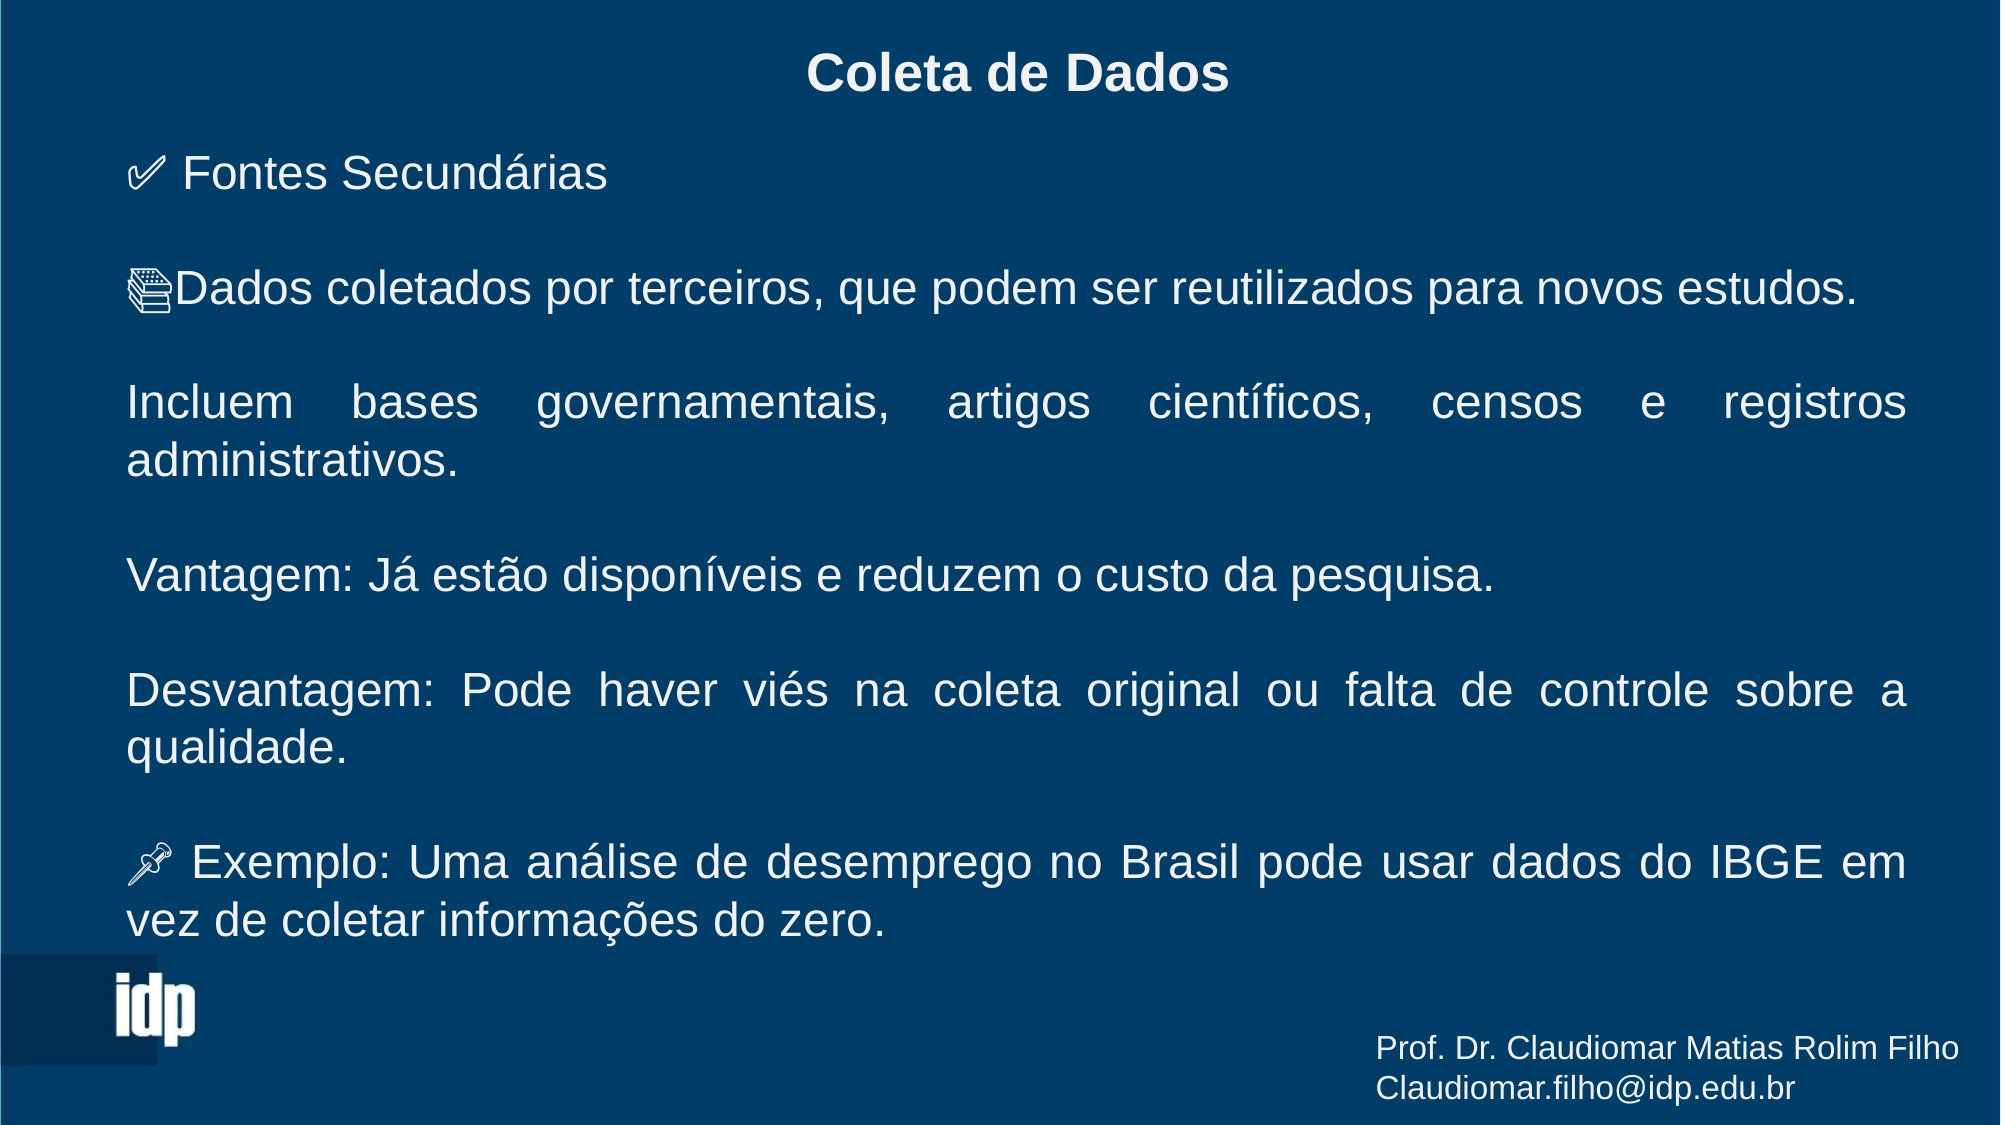

Coleta de Dados
✅ Fontes Secundárias

📚Dados coletados por terceiros, que podem ser reutilizados para novos estudos.

Incluem bases governamentais, artigos científicos, censos e registros administrativos.

Vantagem: Já estão disponíveis e reduzem o custo da pesquisa.

Desvantagem: Pode haver viés na coleta original ou falta de controle sobre a qualidade.

📌 Exemplo: Uma análise de desemprego no Brasil pode usar dados do IBGE em vez de coletar informações do zero.

Prof. Dr. Claudiomar Matias Rolim Filho
Claudiomar.filho@idp.edu.br